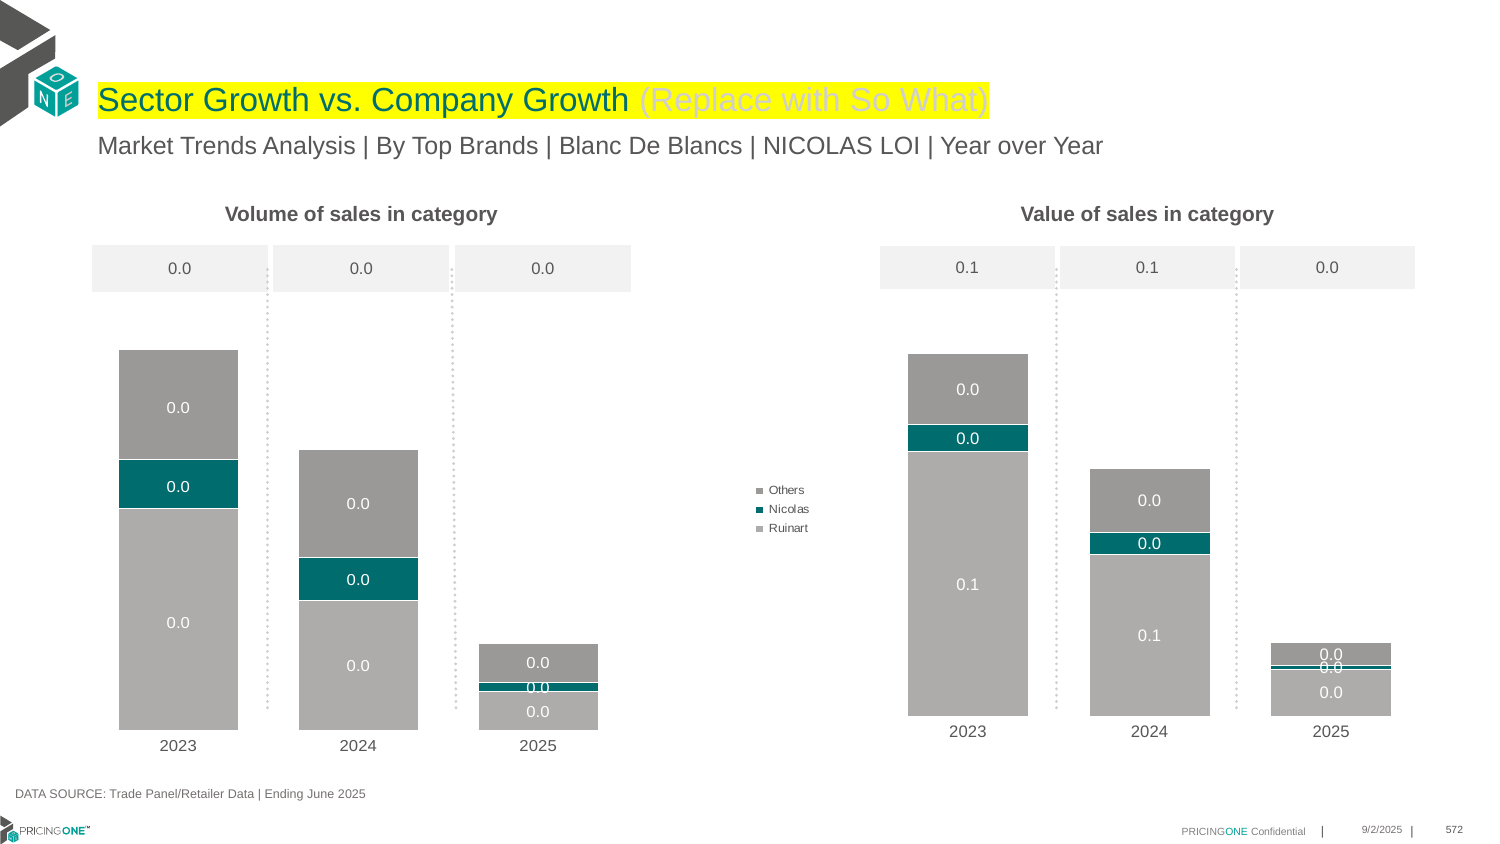

# Sector Growth vs. Company Growth (Replace with So What)
Market Trends Analysis | By Top Brands | Blanc De Blancs | NICOLAS LOI | Year over Year
| Value of sales in category |  |  |
| --- | --- | --- |
| 0.1 | 0.1 | 0.0 |
| Volume of sales in category |  |  |
| --- | --- | --- |
| 0.0 | 0.0 | 0.0 |

### Chart

| Category | Ruinart | Nicolas | Others |
|---|---|---|---|
| 2023 | 0.101208 | 0.010216 | 0.026975 |
| 2024 | 0.061807 | 0.008205 | 0.024749 |
| 2025 | 0.017835 | 0.00168 | 0.008515 |

### Chart

| Category | Ruinart | Nicolas | Others |
|---|---|---|---|
| 2023 | 0.00082 | 0.00018 | 0.000408 |
| 2024 | 0.00048 | 0.00016 | 0.000399 |
| 2025 | 0.000144 | 3.3e-05 | 0.000146 |
DATA SOURCE: Trade Panel/Retailer Data | Ending June 2025

9/2/2025
572